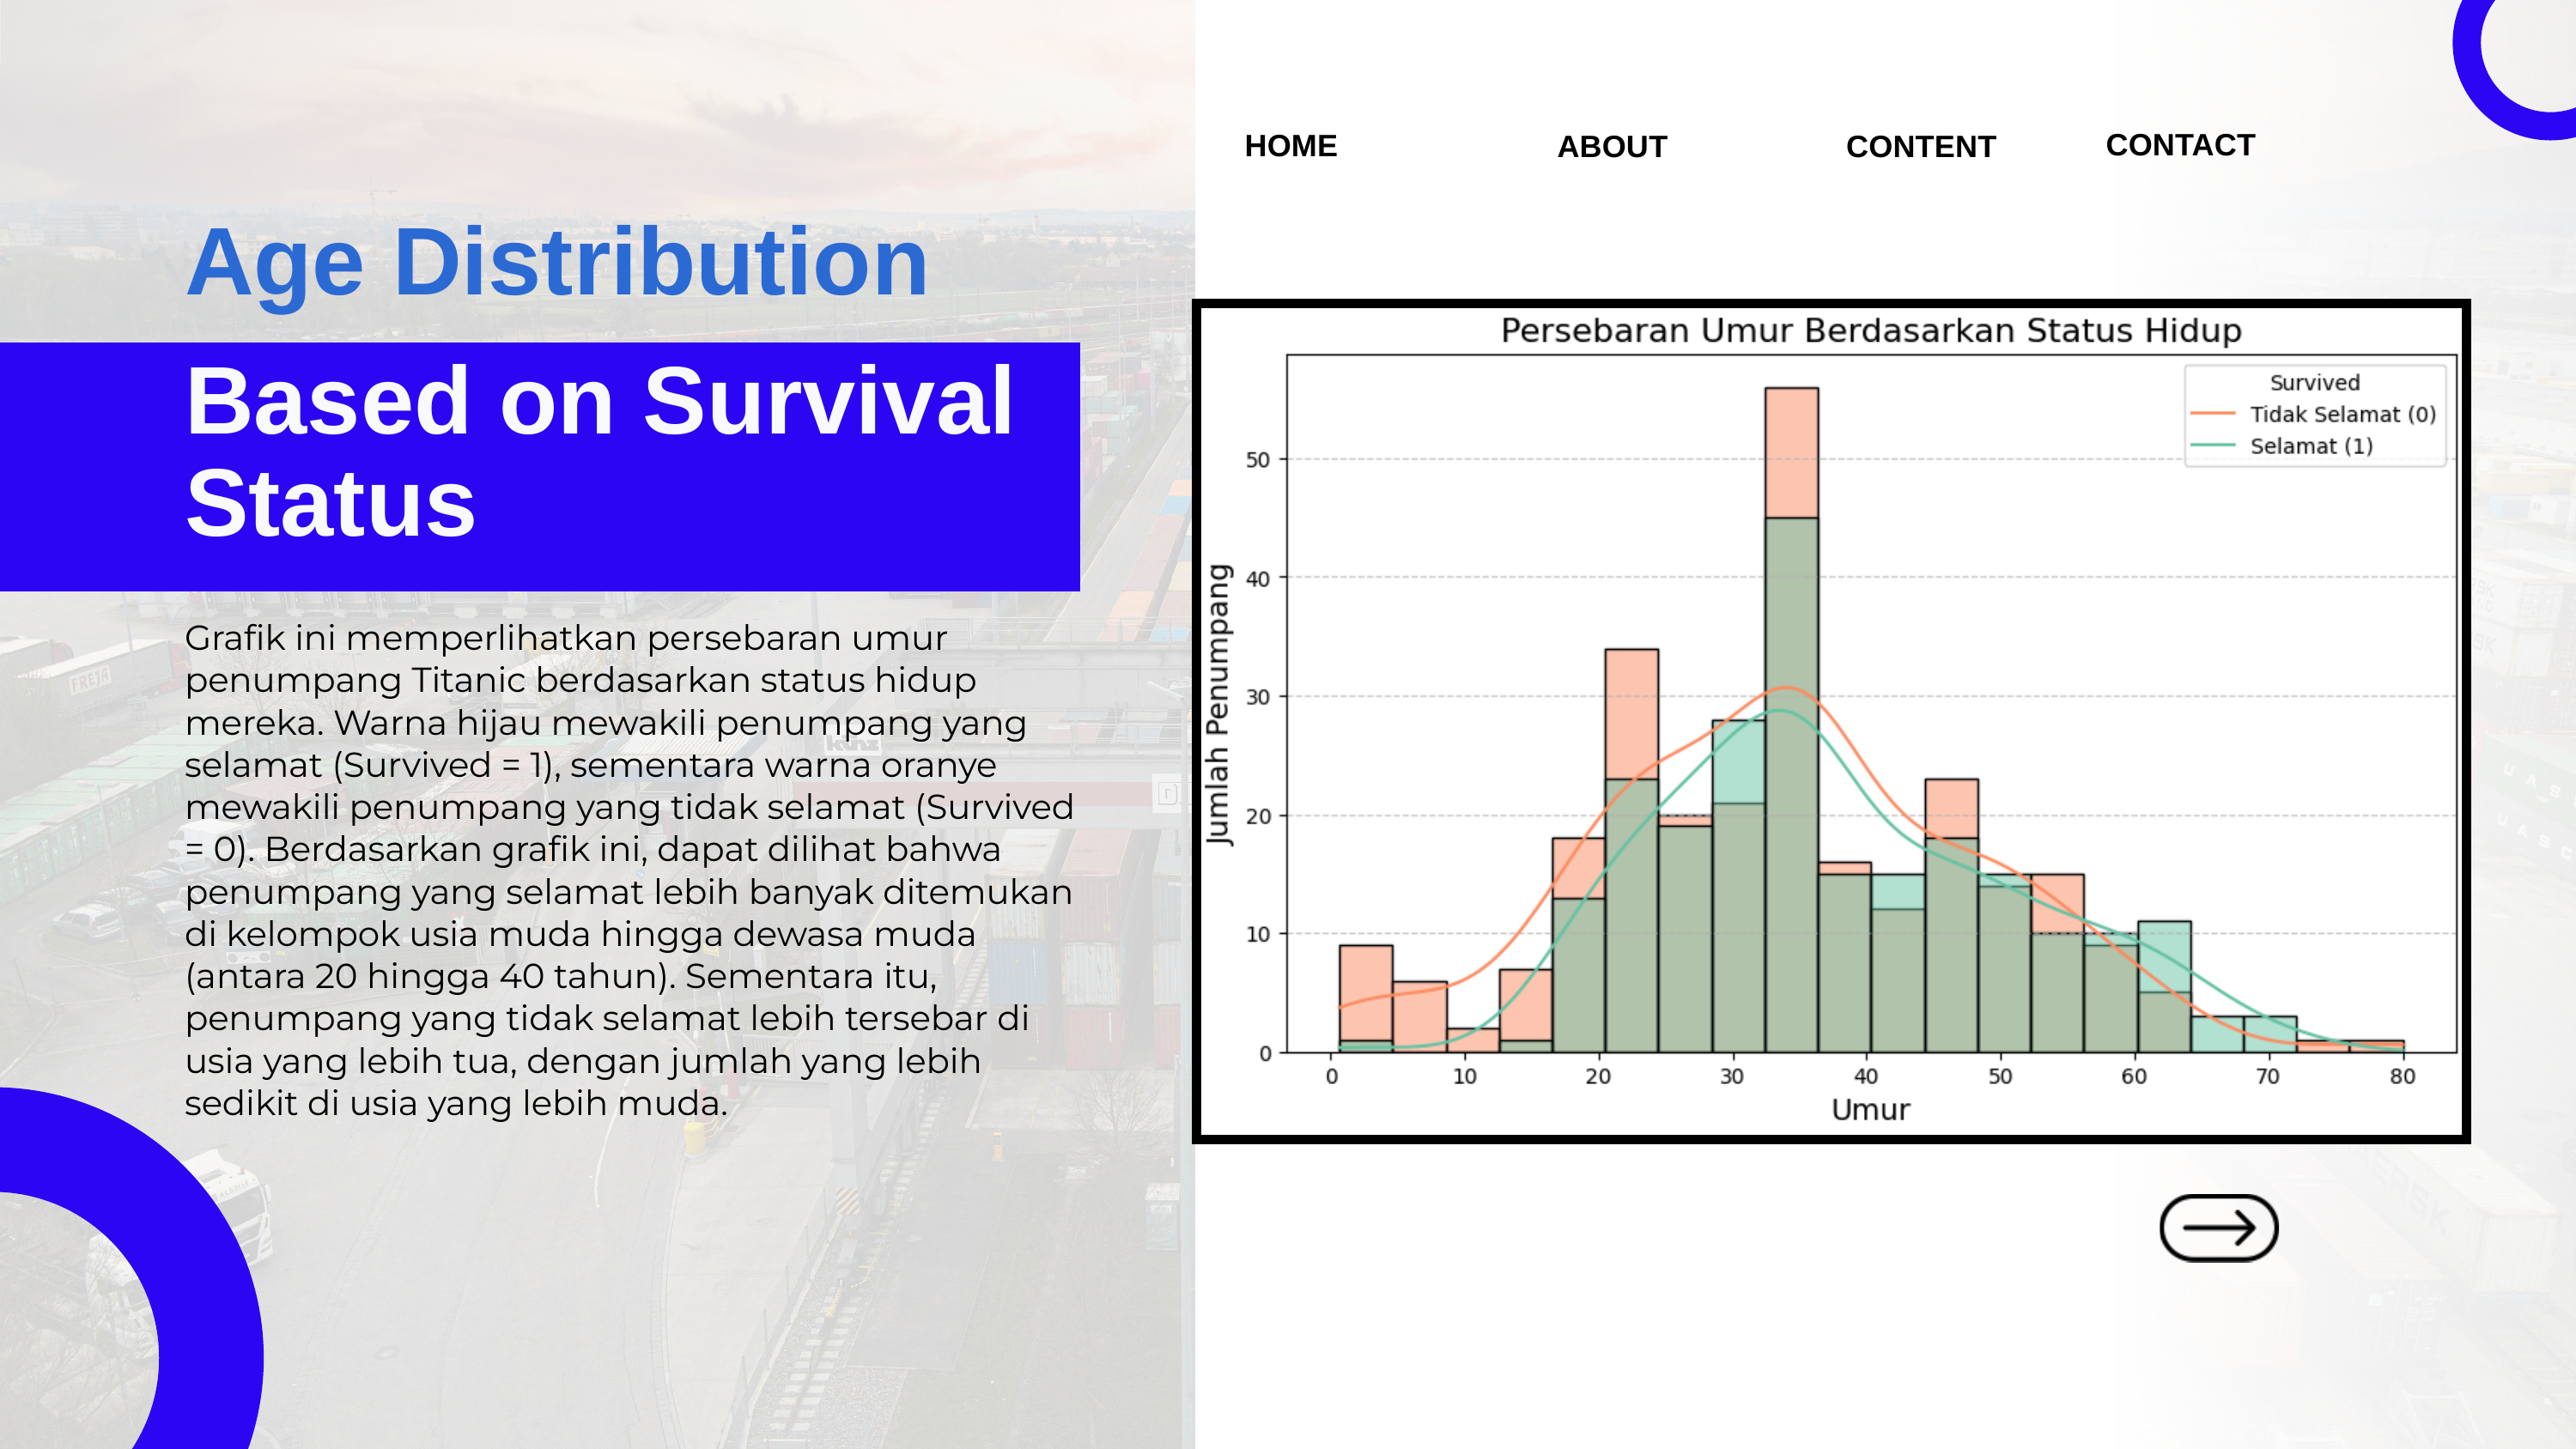

CONTACT
HOME
ABOUT
CONTENT
Age Distribution

Based on Survival Status
Grafik ini memperlihatkan persebaran umur penumpang Titanic berdasarkan status hidup mereka. Warna hijau mewakili penumpang yang selamat (Survived = 1), sementara warna oranye mewakili penumpang yang tidak selamat (Survived = 0). Berdasarkan grafik ini, dapat dilihat bahwa penumpang yang selamat lebih banyak ditemukan di kelompok usia muda hingga dewasa muda (antara 20 hingga 40 tahun). Sementara itu, penumpang yang tidak selamat lebih tersebar di usia yang lebih tua, dengan jumlah yang lebih sedikit di usia yang lebih muda.